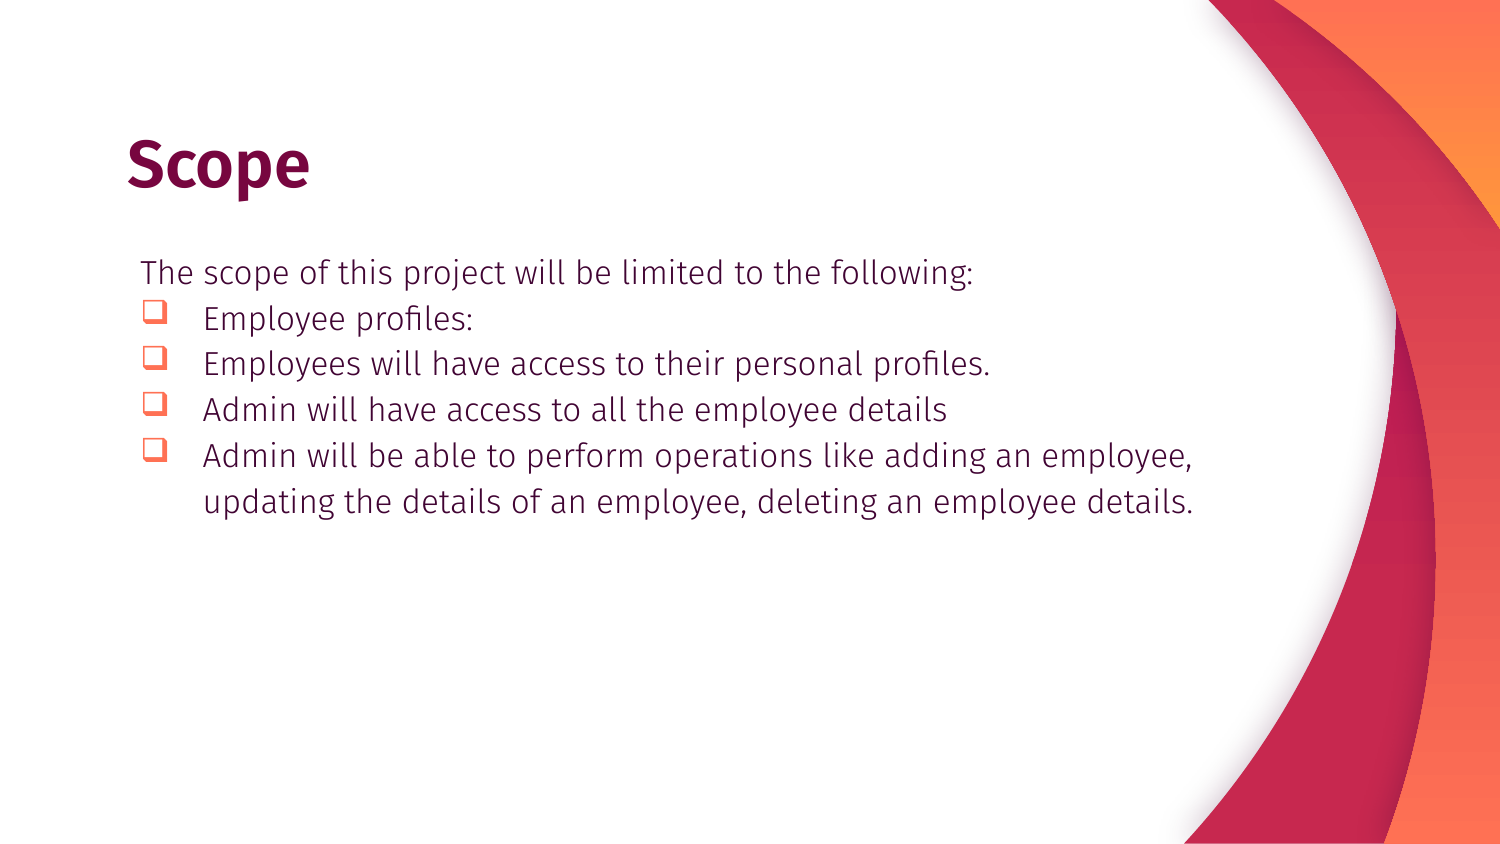

# Scope
The scope of this project will be limited to the following:
Employee profiles:
Employees will have access to their personal profiles.
Admin will have access to all the employee details
Admin will be able to perform operations like adding an employee, updating the details of an employee, deleting an employee details.
6